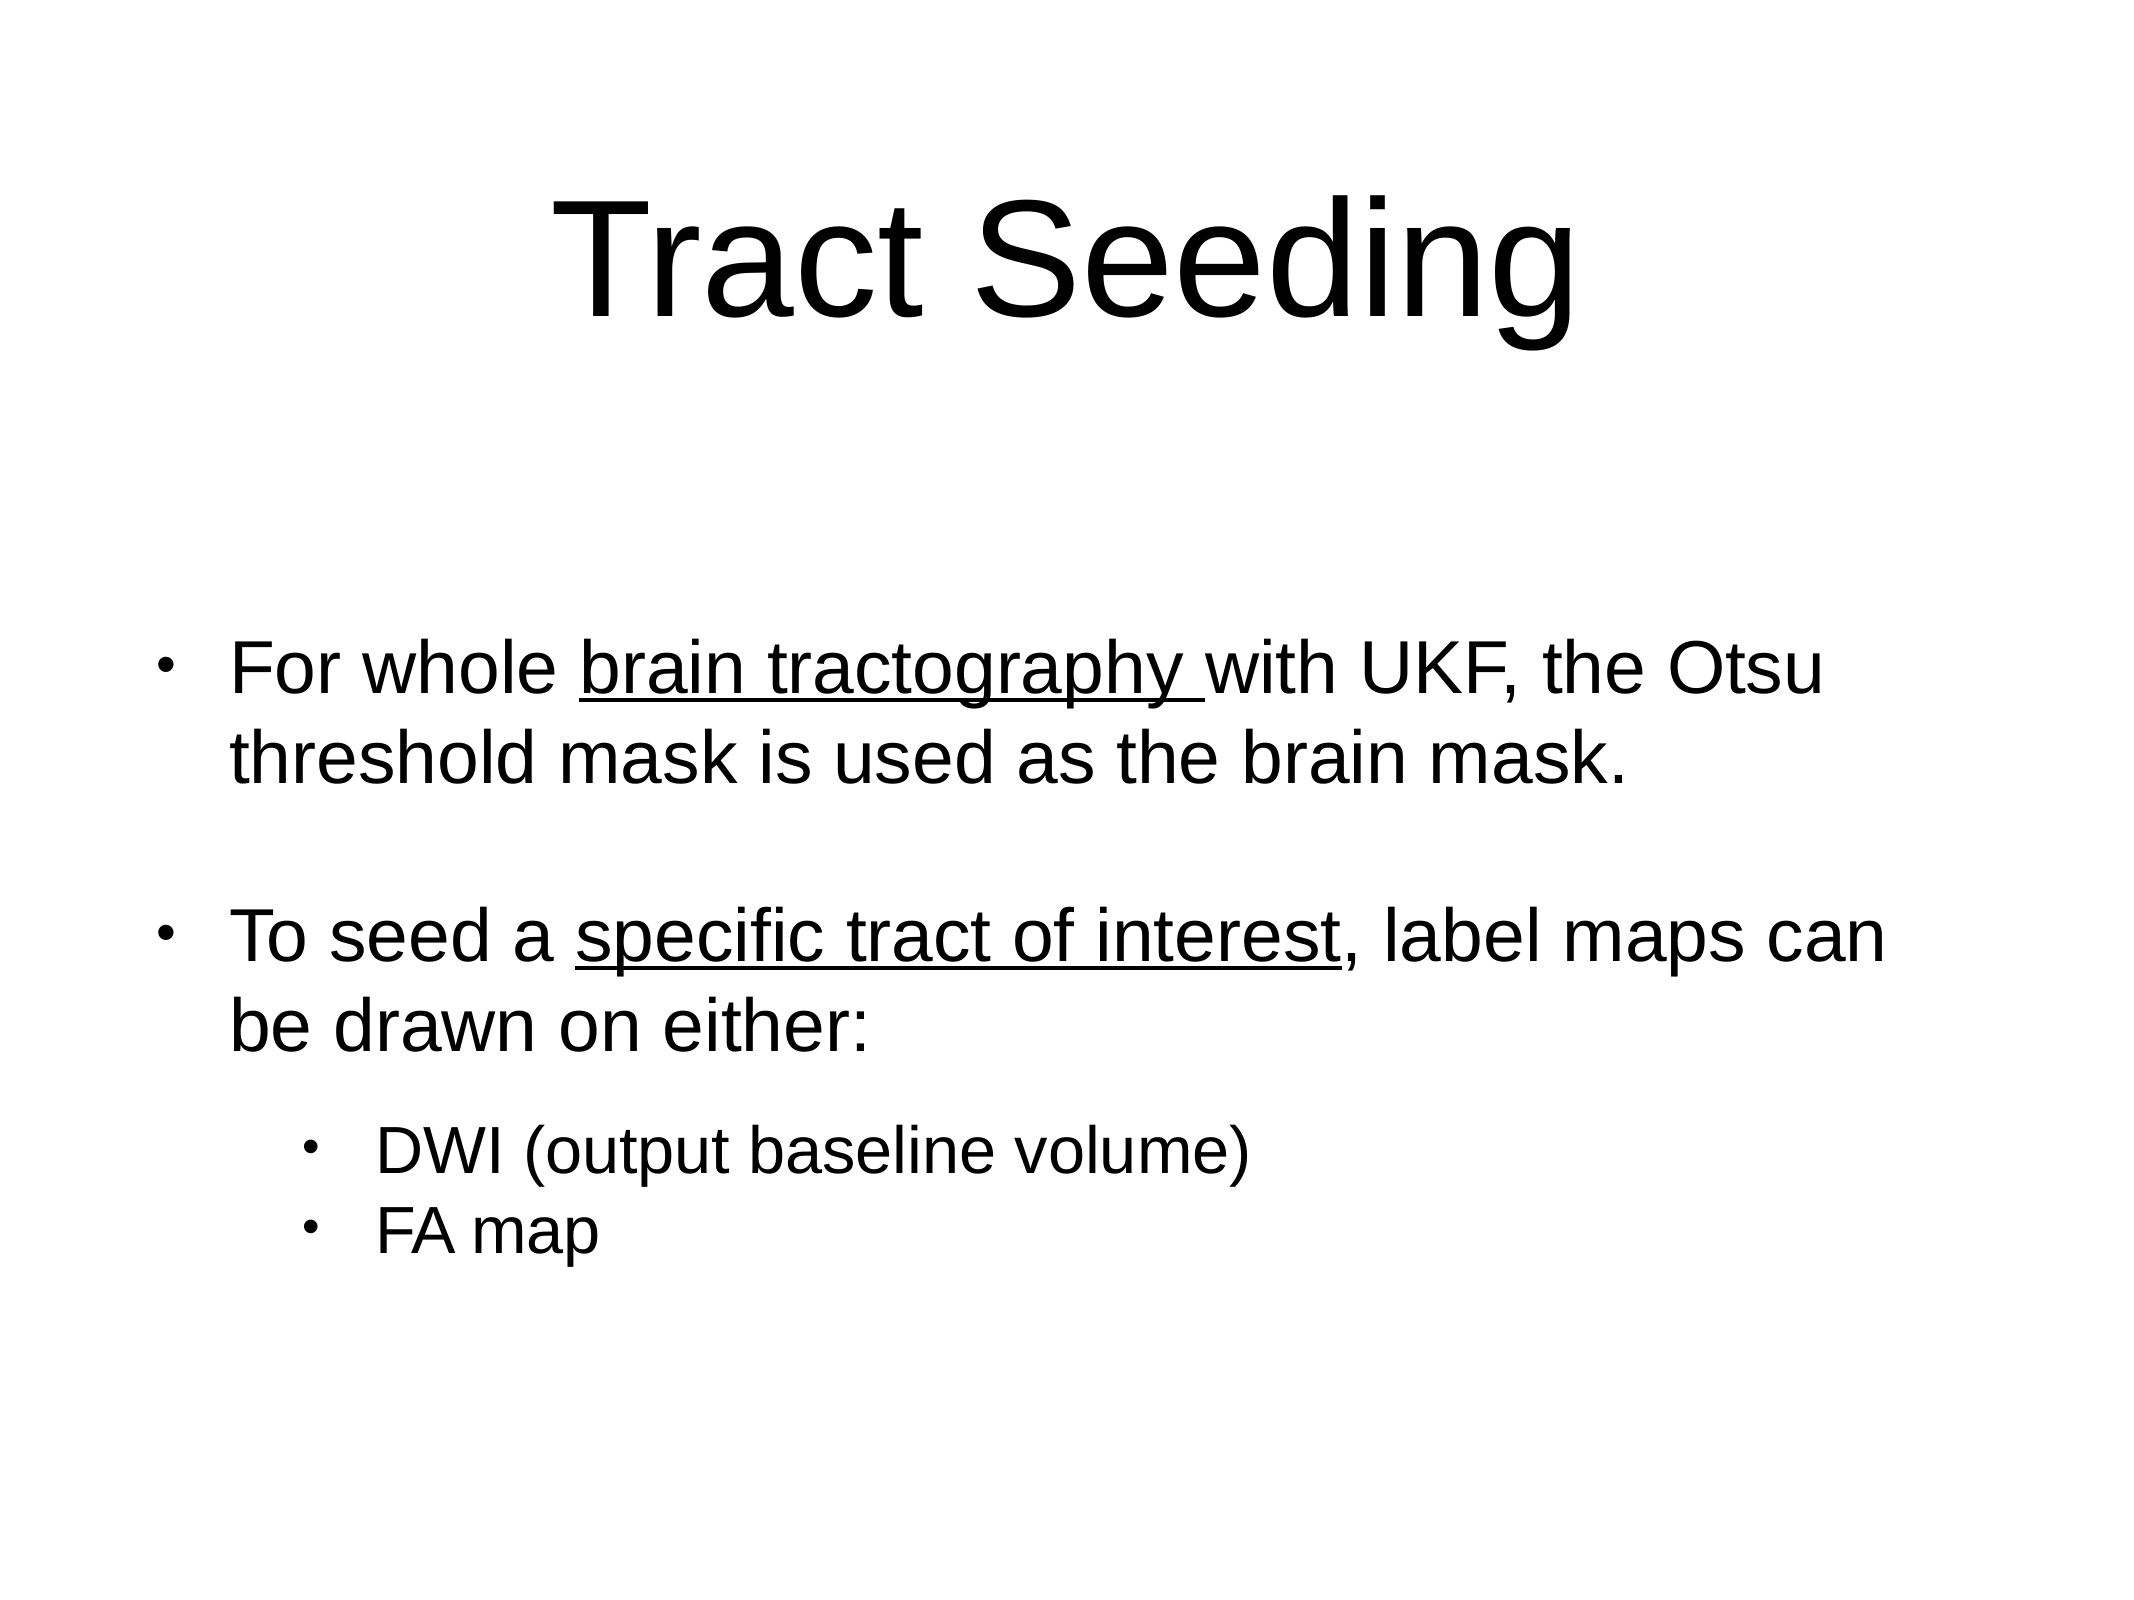

# Tract Seeding
For whole brain tractography with UKF, the Otsu threshold mask is used as the brain mask.
To seed a specific tract of interest, label maps can be drawn on either:
DWI (output baseline volume)
FA map